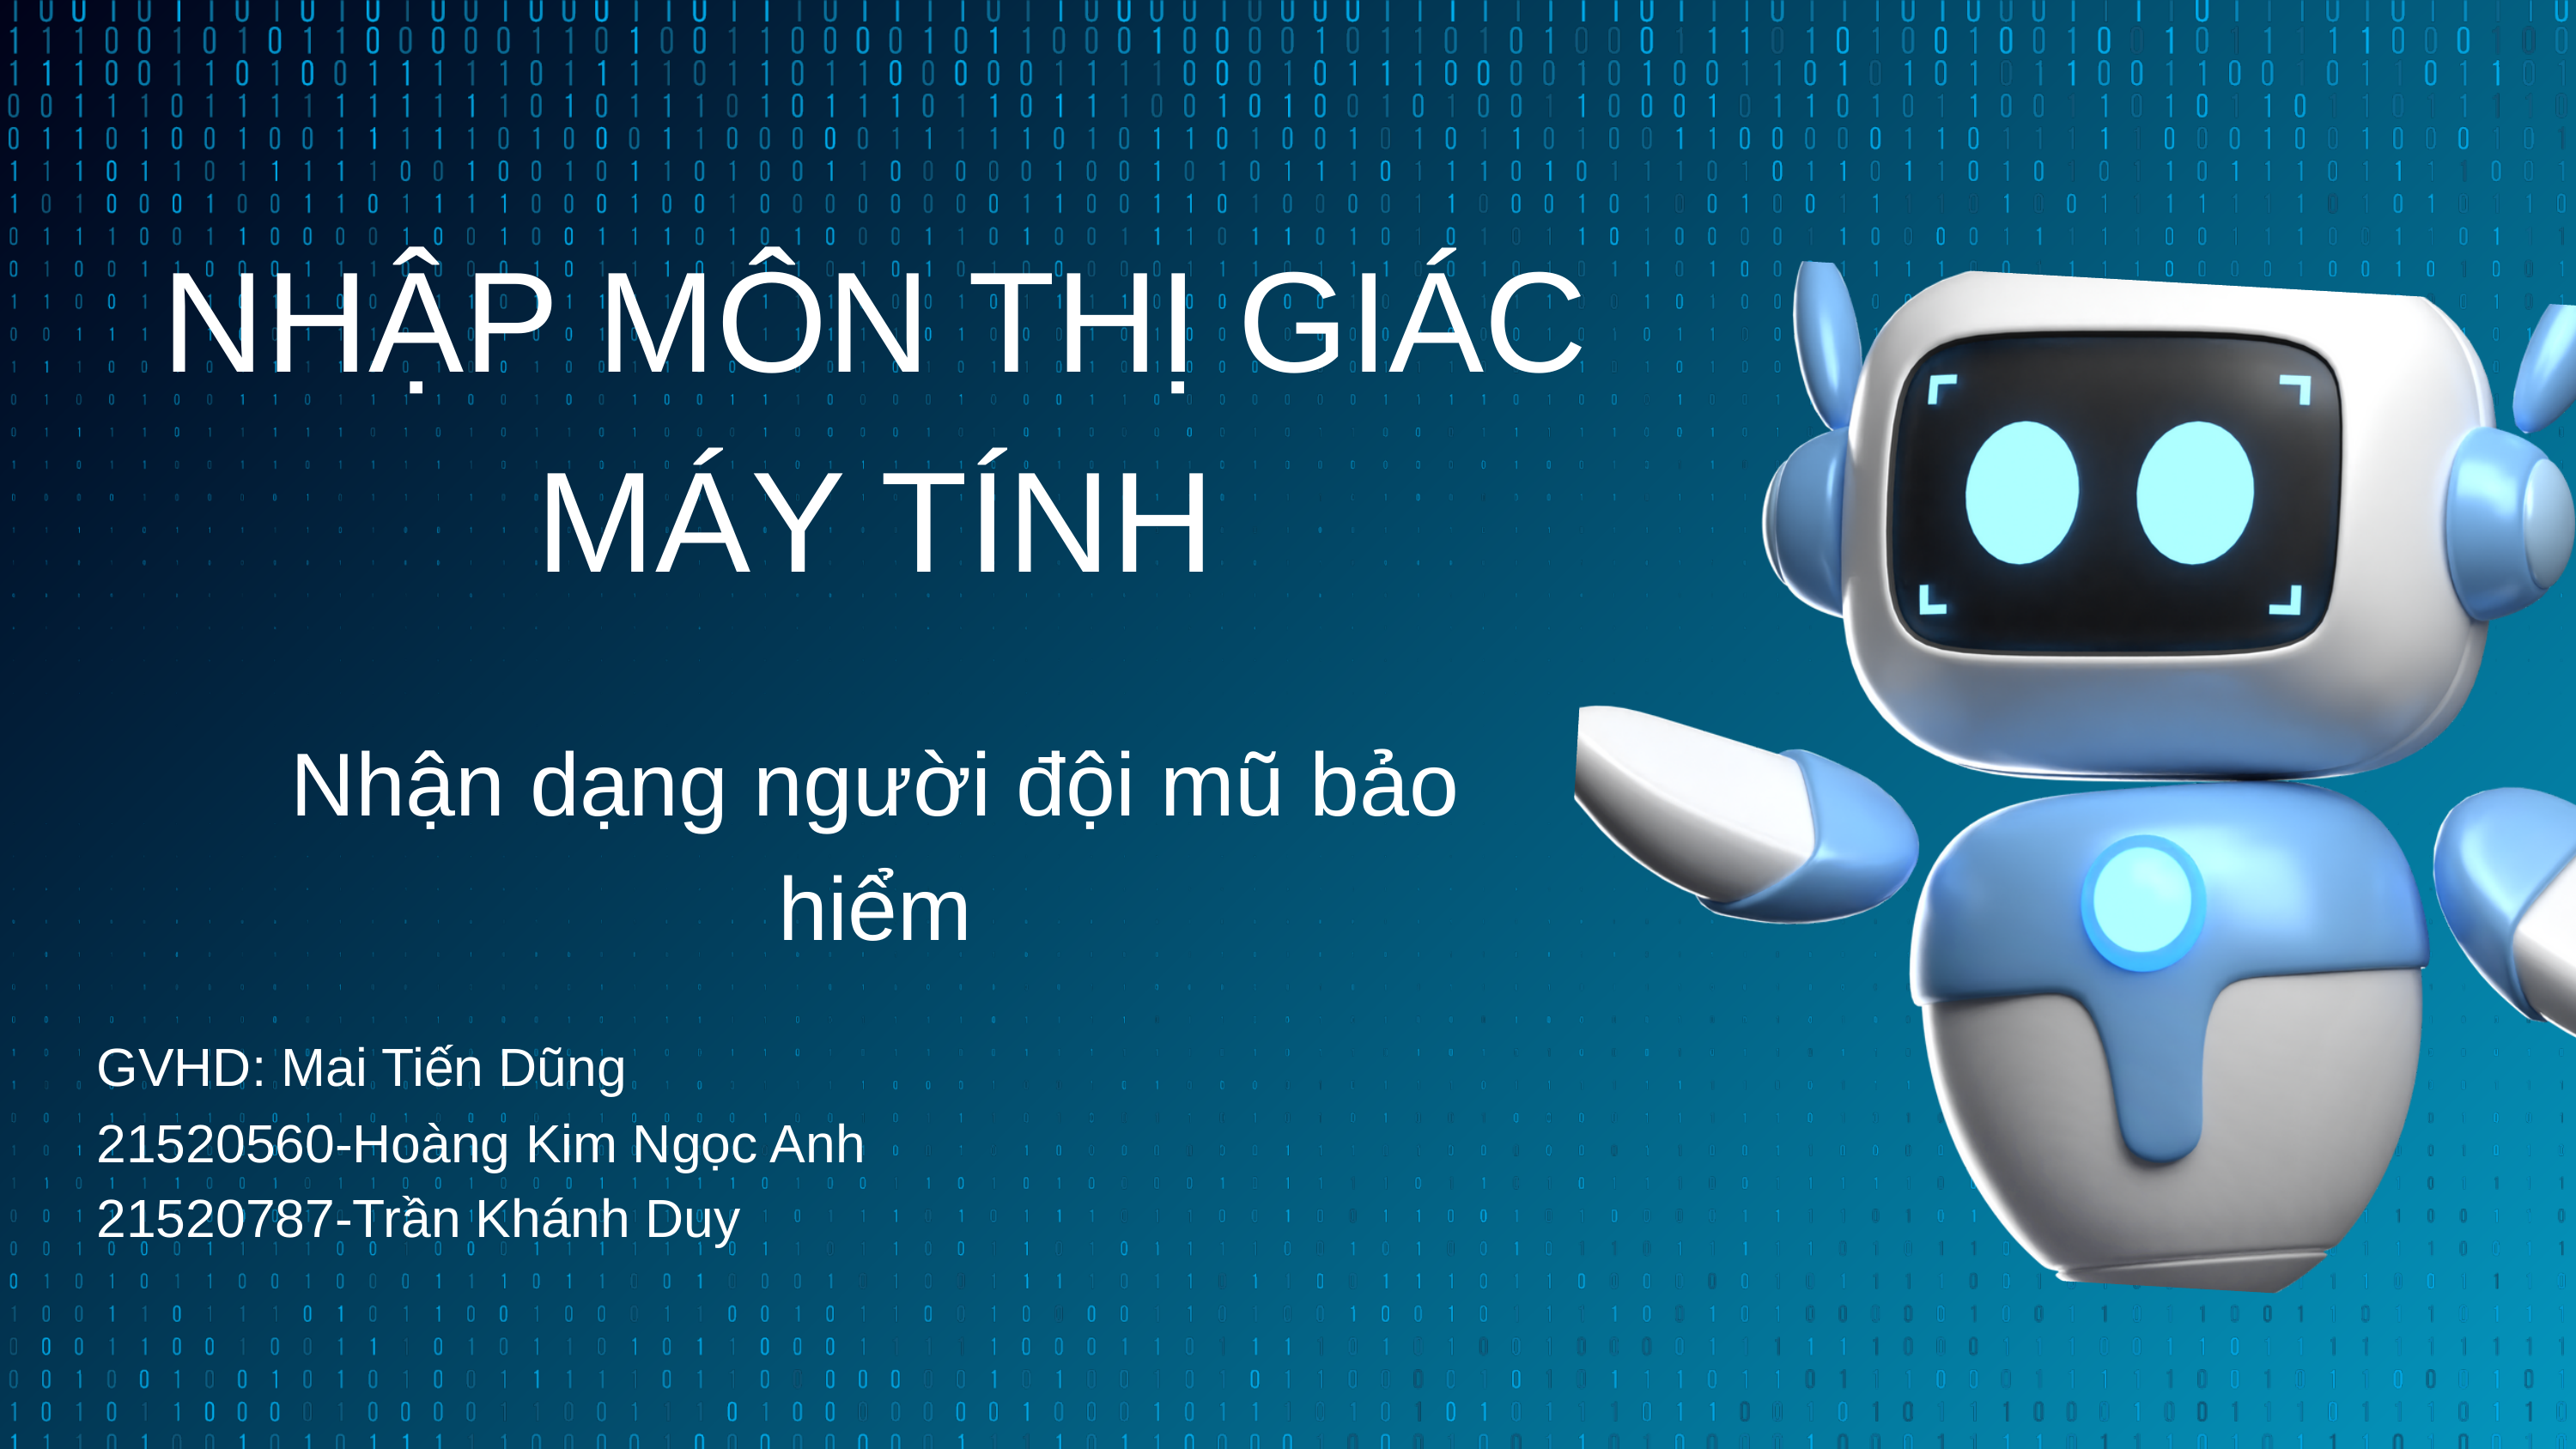

NHẬP MÔN THỊ GIÁC MÁY TÍNH

Nhận dạng người đội mũ bảo hiểm
GVHD: Mai Tiến Dũng
21520560-Hoàng Kim Ngọc Anh
21520787-Trần Khánh Duy